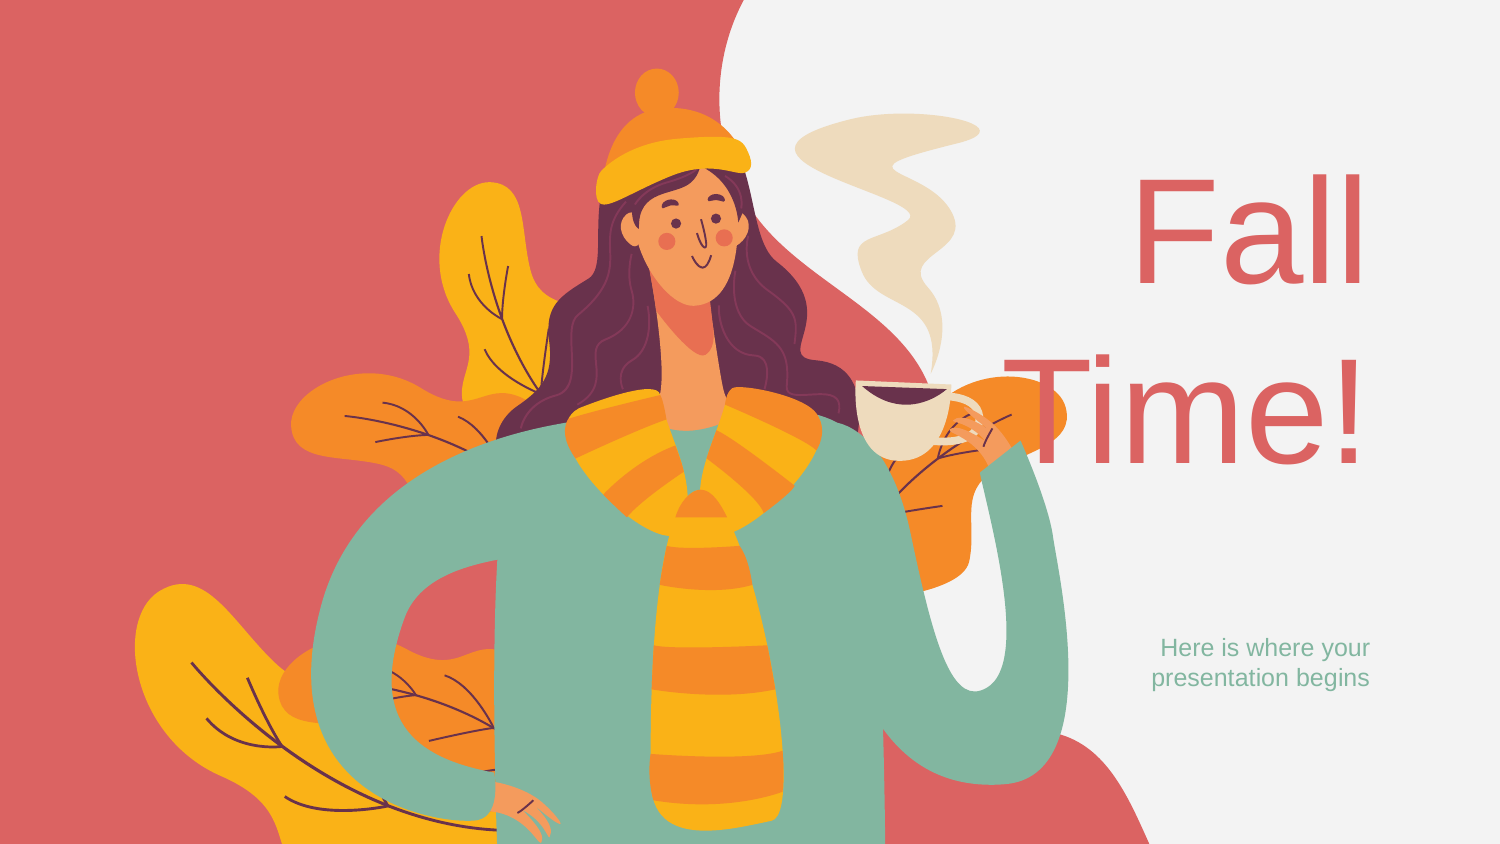

# Fall Time!
Here is where your presentation begins